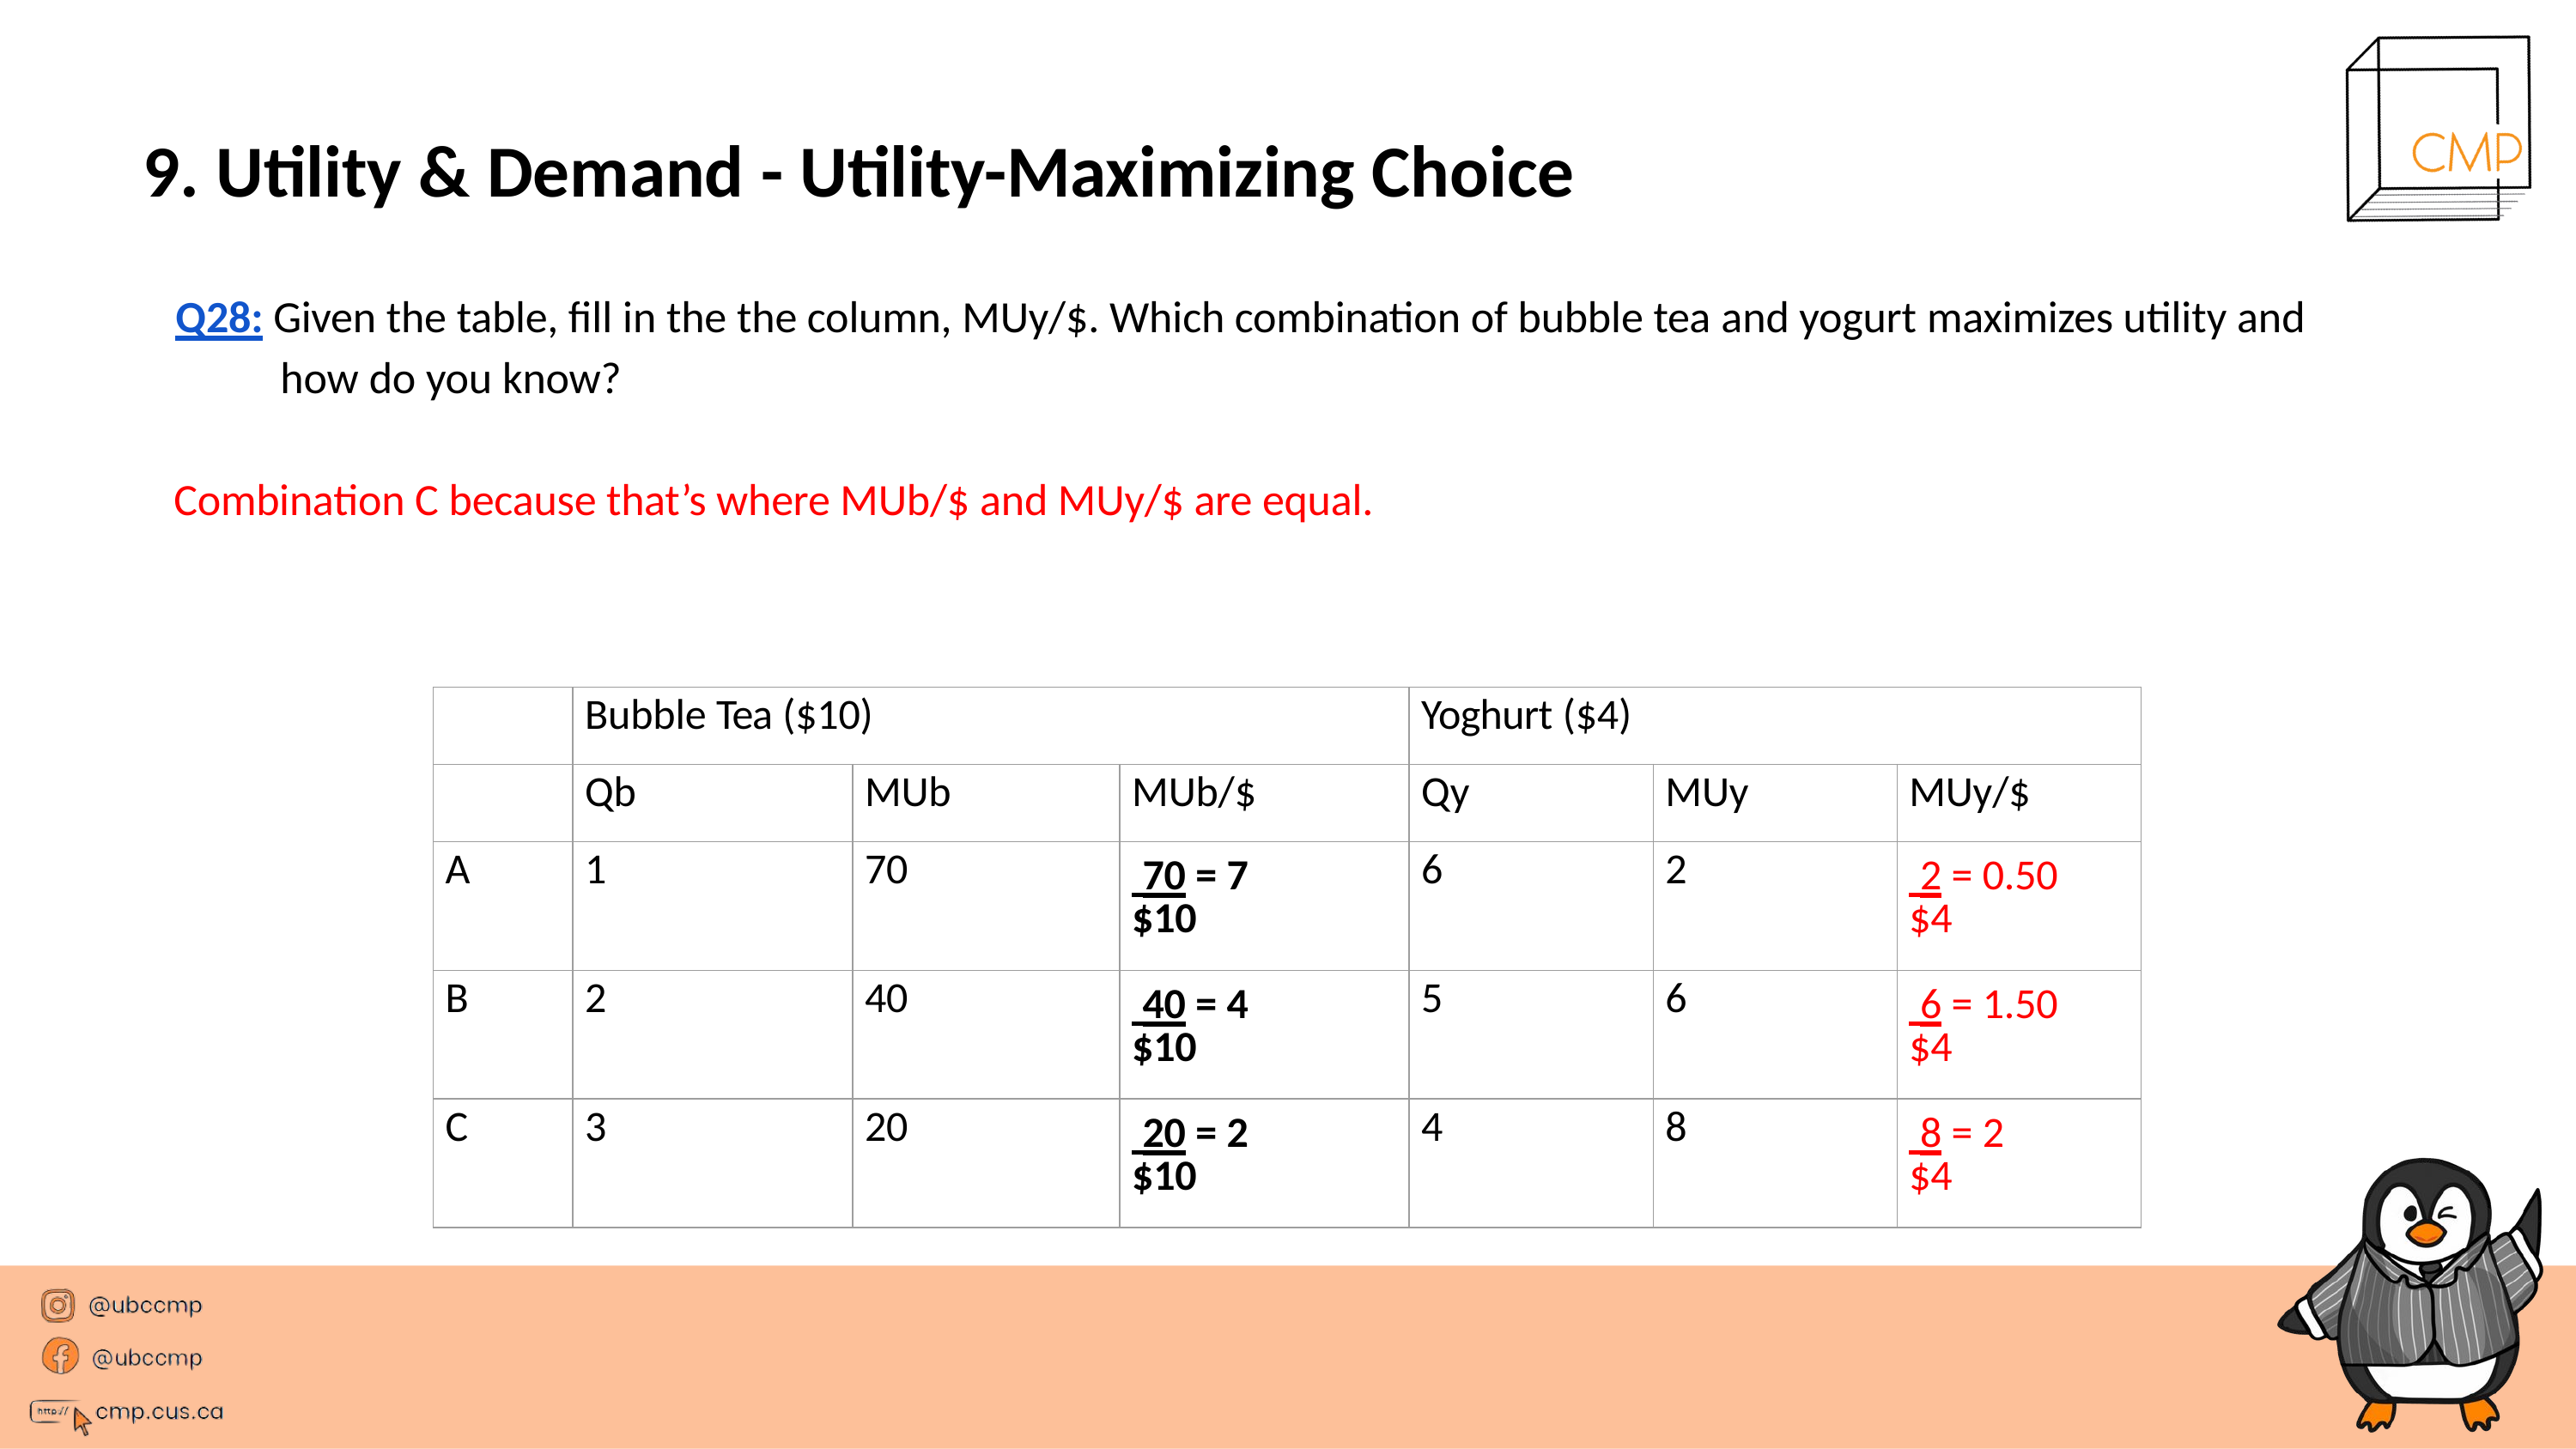

# 9. Utility & Demand - Utility-Maximizing Choice
Q28: Given the table, fill in the the column, MUy/$. Which combination of bubble tea and yogurt maximizes utility and  how do you know?

Combination C because that’s where MUb/$ and MUy/$ are equal.
|  | Bubble Tea ($10) |  |  | Yoghurt ($4) |  |  |
| --- | --- | --- | --- | --- | --- | --- |
|  | Qb | MUb | MUb/$ | Qy | MUy | MUy/$ |
| A | 1 | 70 | 70 = 7 $10 | 6 | 2 | 2 = 0.50 $4 |
| B | 2 | 40 | 40 = 4 $10 | 5 | 6 | 6 = 1.50 $4 |
| C | 3 | 20 | 20 = 2 $10 | 4 | 8 | 8 = 2 $4 |